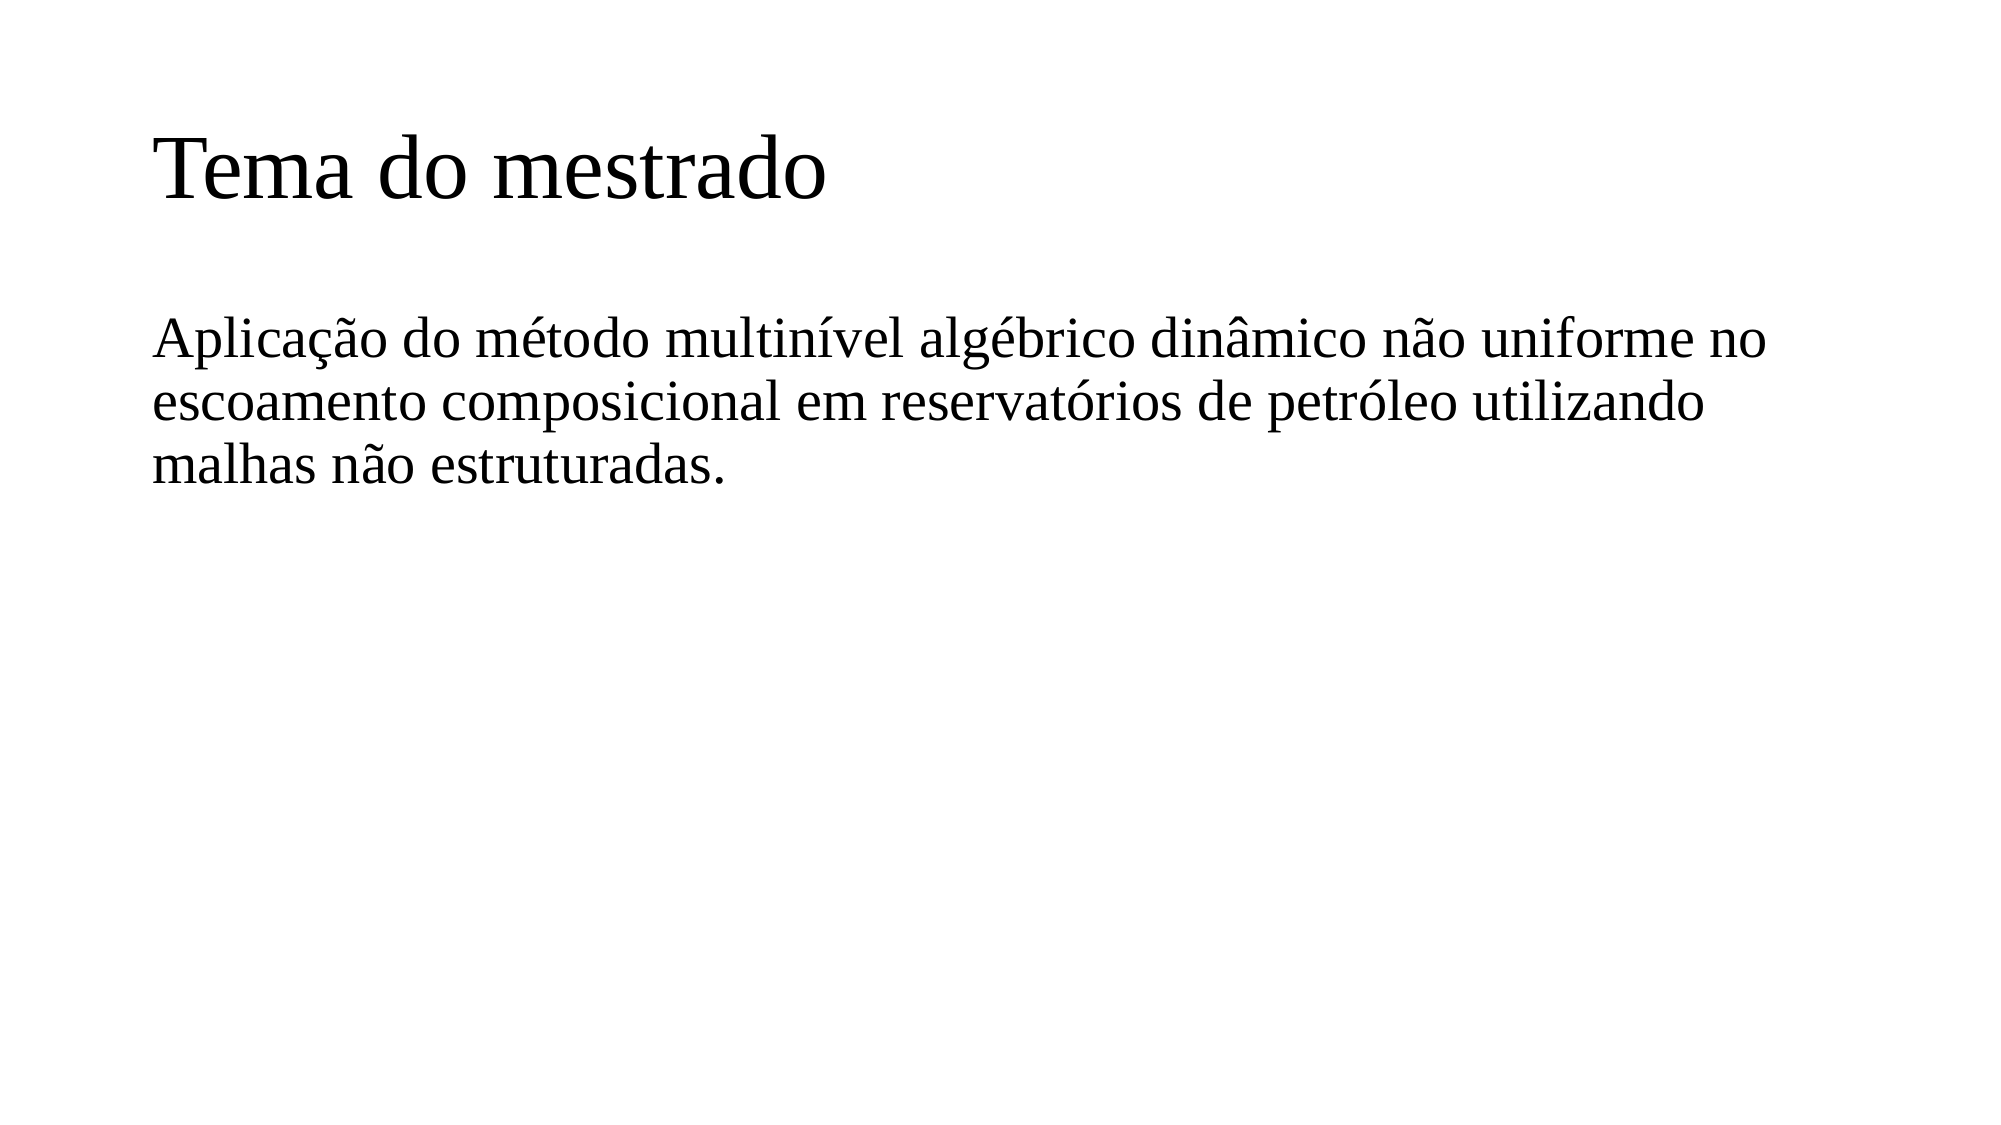

# Tema do mestrado
Aplicação do método multinível algébrico dinâmico não uniforme no escoamento composicional em reservatórios de petróleo utilizando malhas não estruturadas.